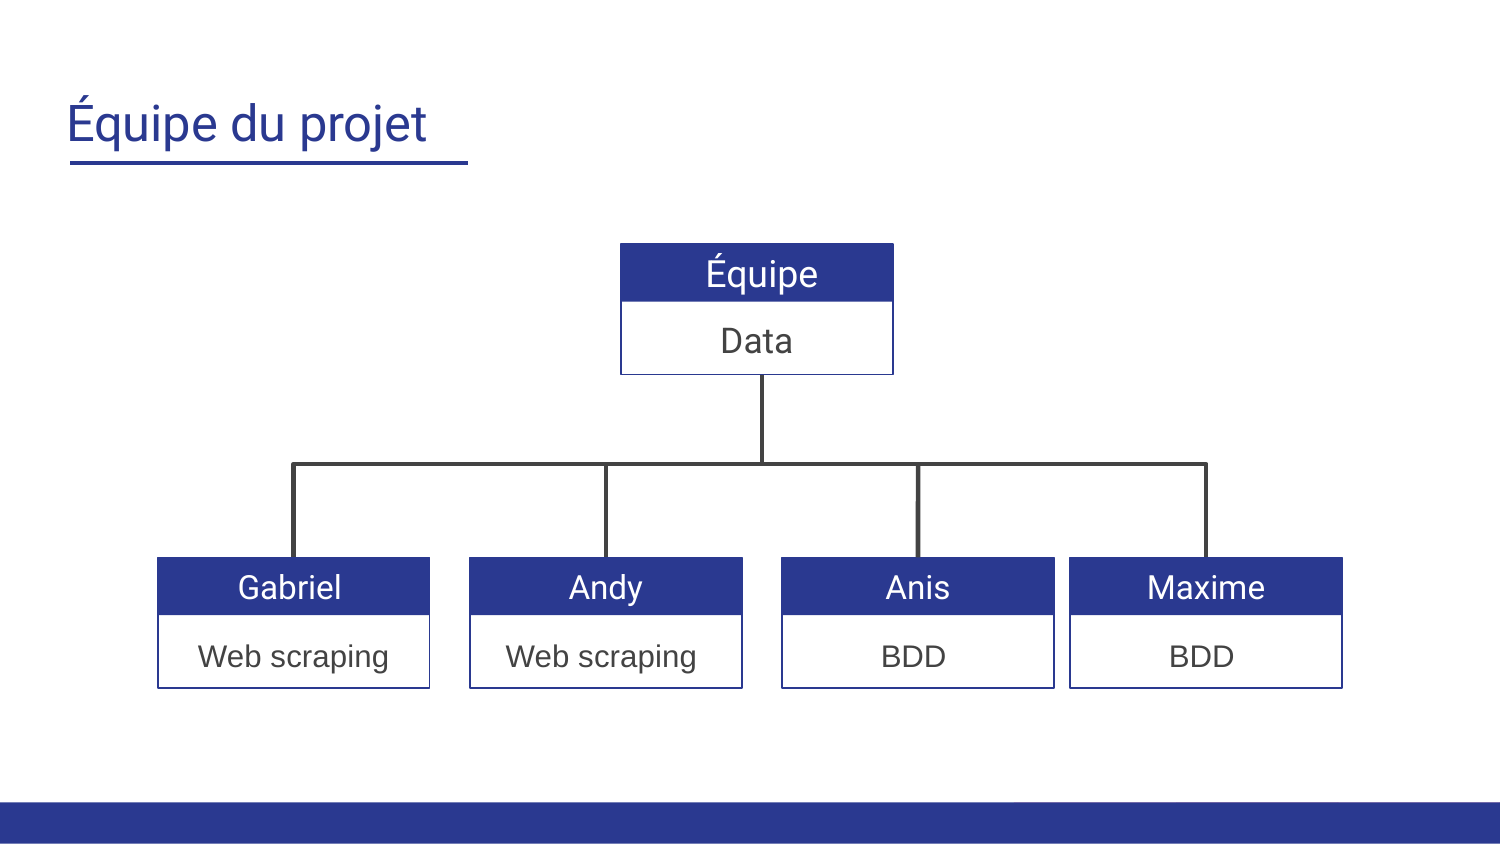

# Équipe du projet
Équipe

Data

Web scraping
Web scraping
BDD
BDD
Gabriel
Andy
Anis
Maxime